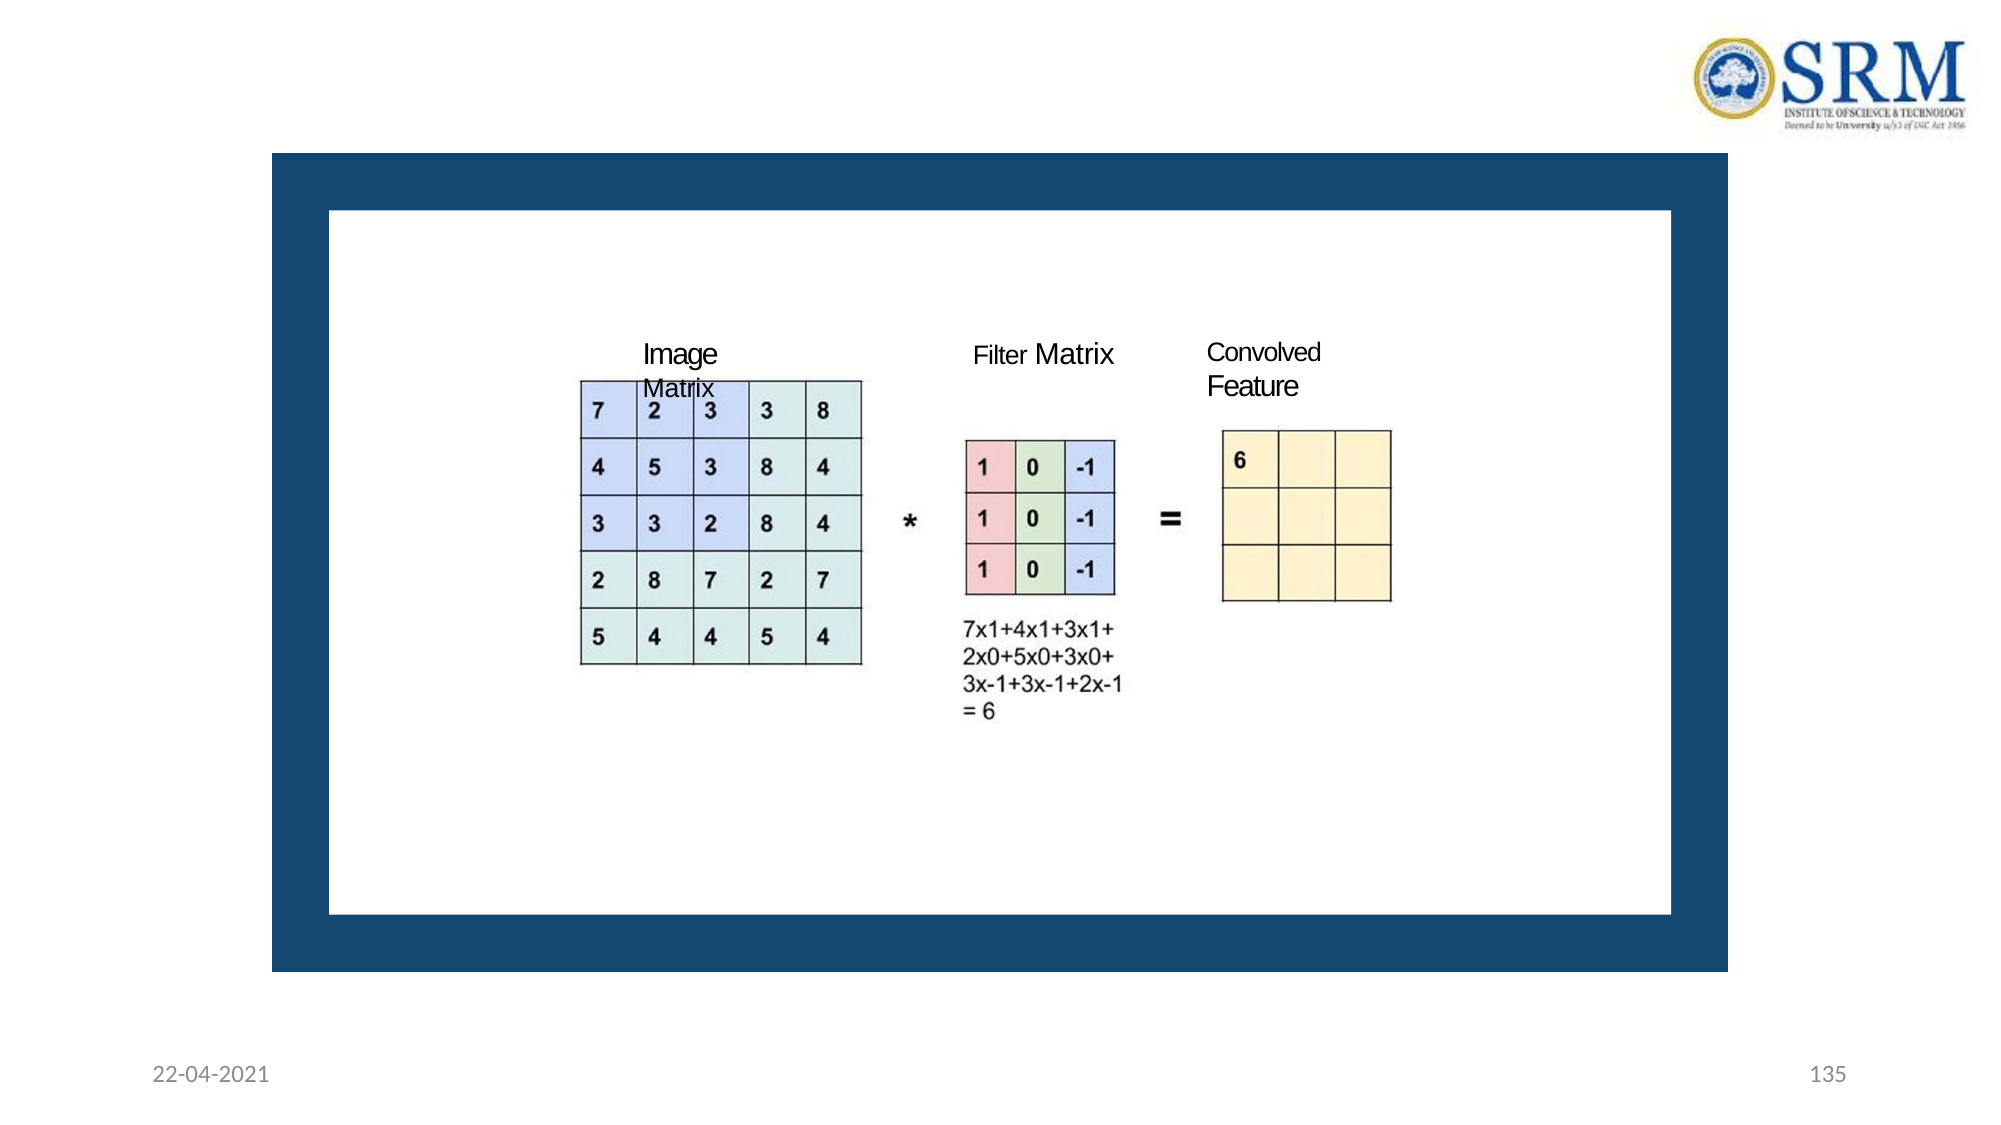

Image Matrix
Filter Matrix
Convolved Feature

22-04-2021
135